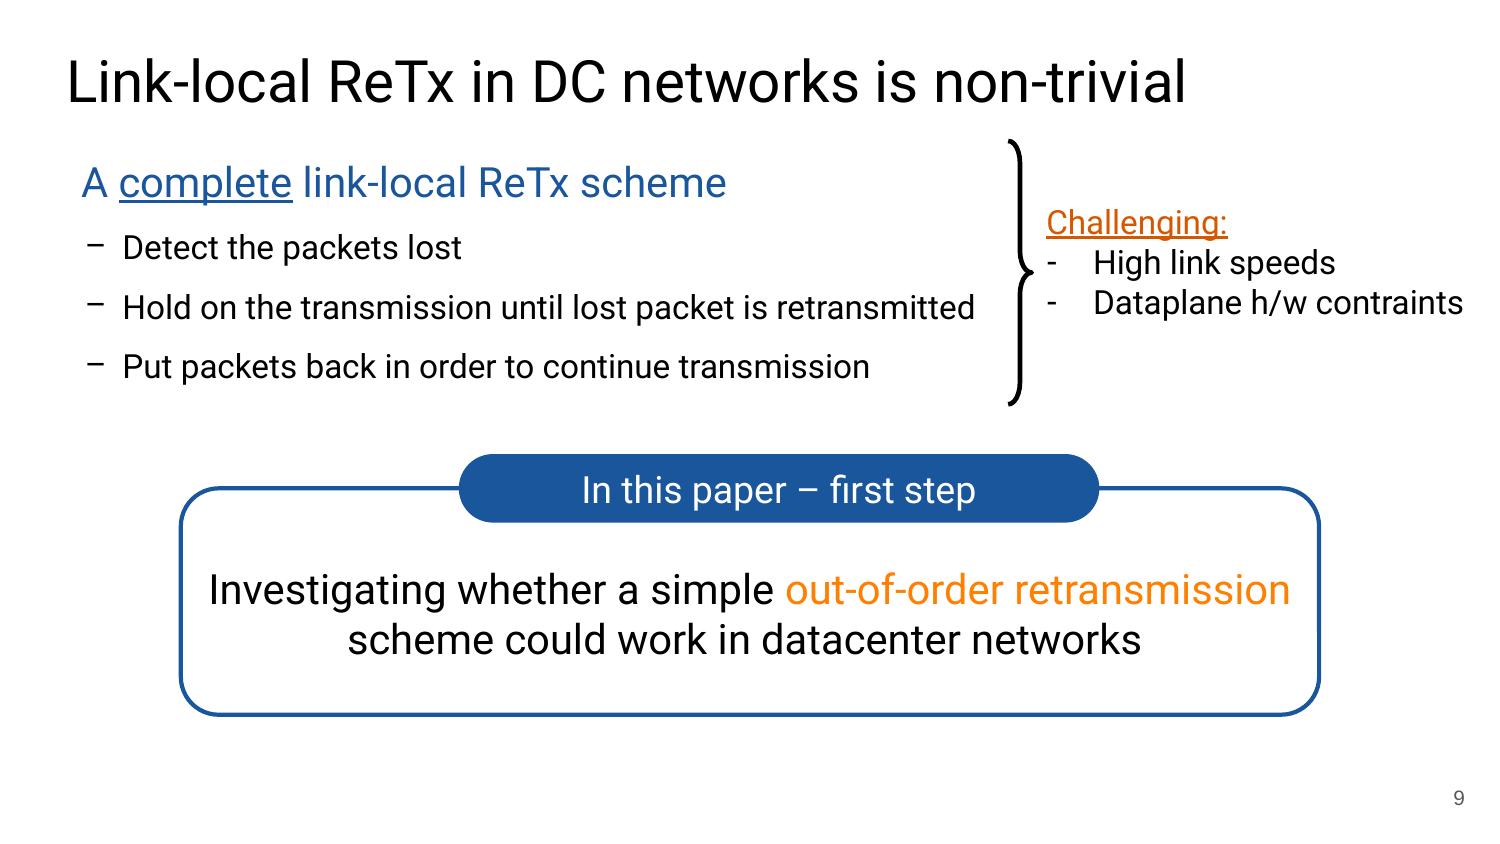

# Link-local ReTx in DC networks is non-trivial
A complete link-local ReTx scheme
Detect the packets lost
Hold on the transmission until lost packet is retransmitted
Put packets back in order to continue transmission

Challenging:
High link speeds
Dataplane h/w contraints
In this paper – first step
Investigating whether a simple out-of-order retransmission scheme could work in datacenter networks
9